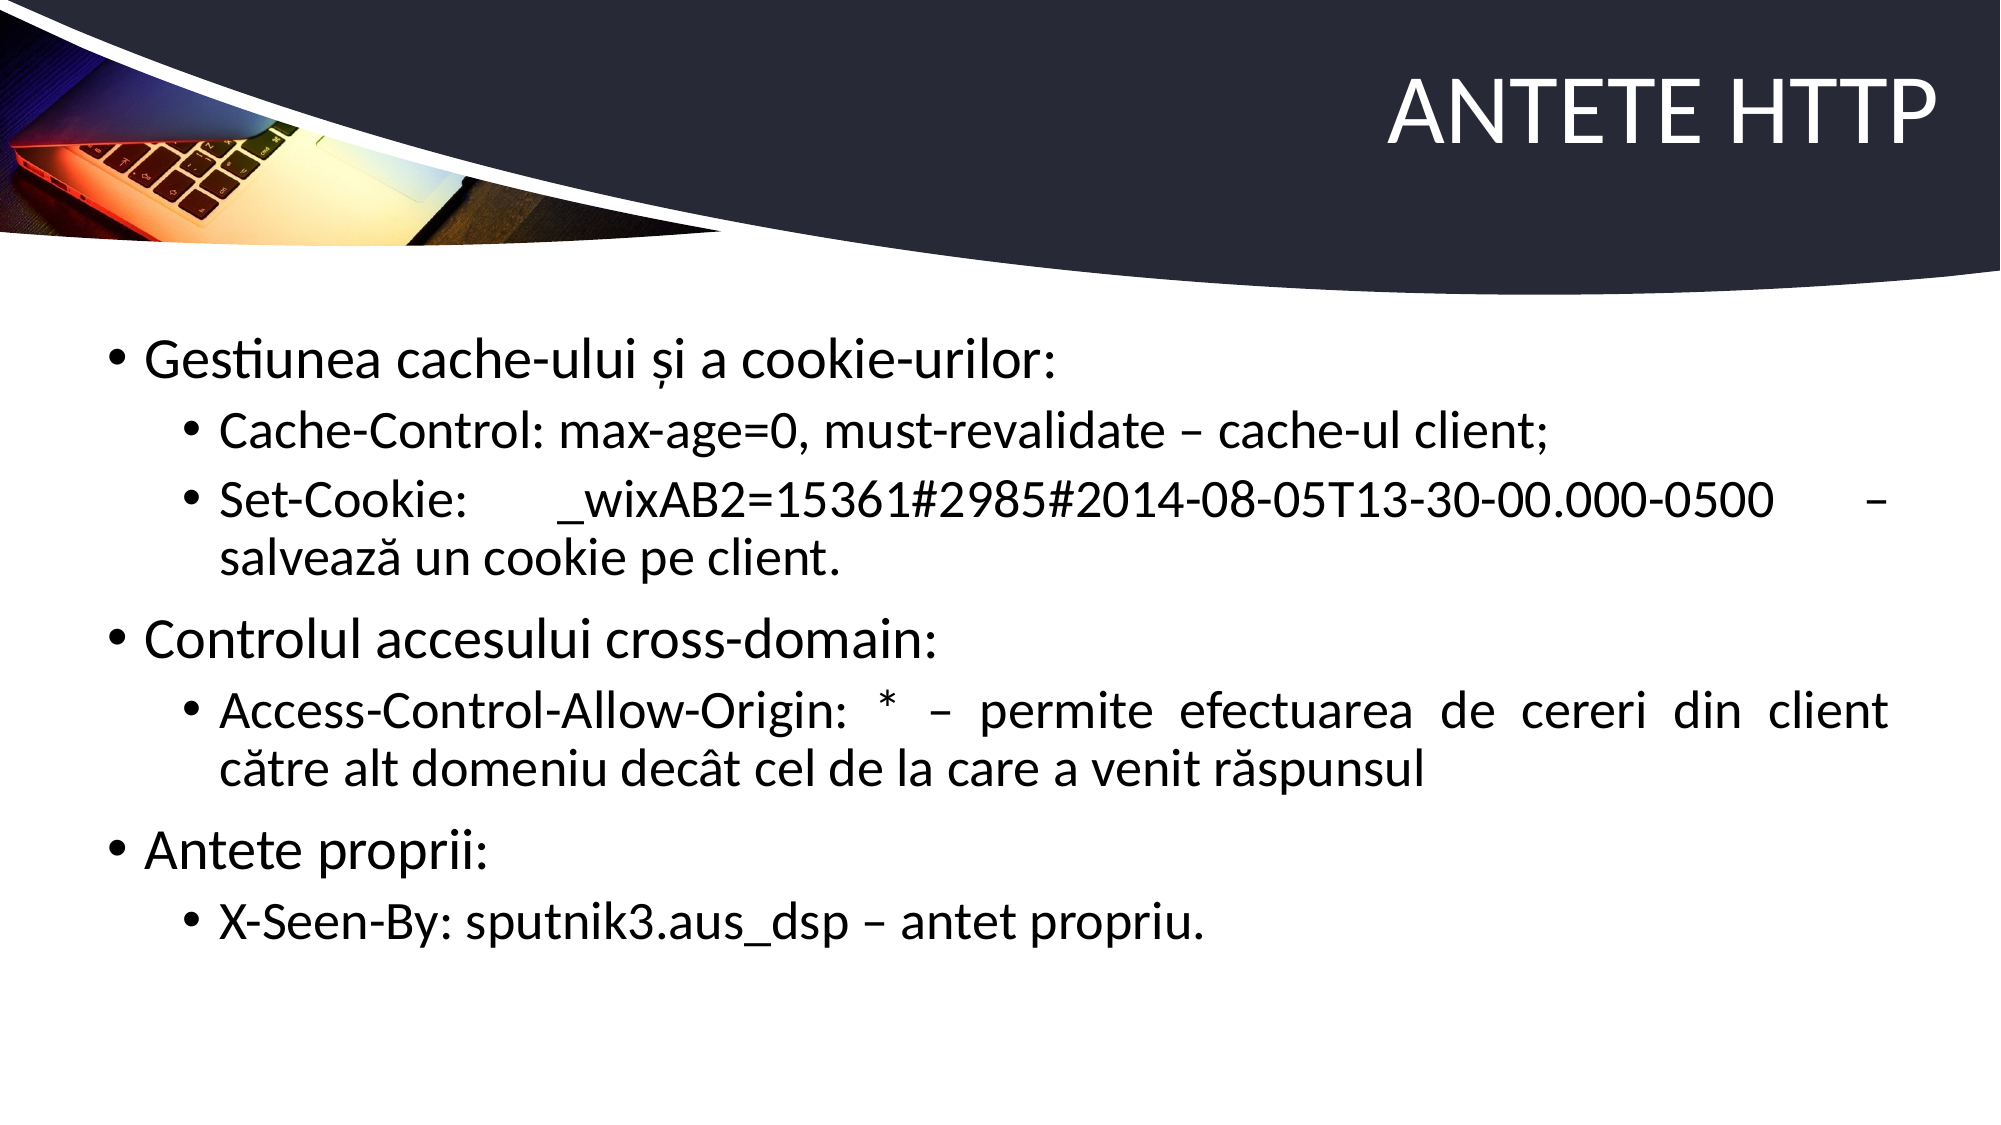

# Antete HTTP
Gestiunea cache-ului și a cookie-urilor:
Cache-Control: max-age=0, must-revalidate – cache-ul client;
Set-Cookie: _wixAB2=15361#2985#2014-08-05T13-30-00.000-0500 – salvează un cookie pe client.
Controlul accesului cross-domain:
Access-Control-Allow-Origin: * – permite efectuarea de cereri din client către alt domeniu decât cel de la care a venit răspunsul
Antete proprii:
X-Seen-By: sputnik3.aus_dsp – antet propriu.